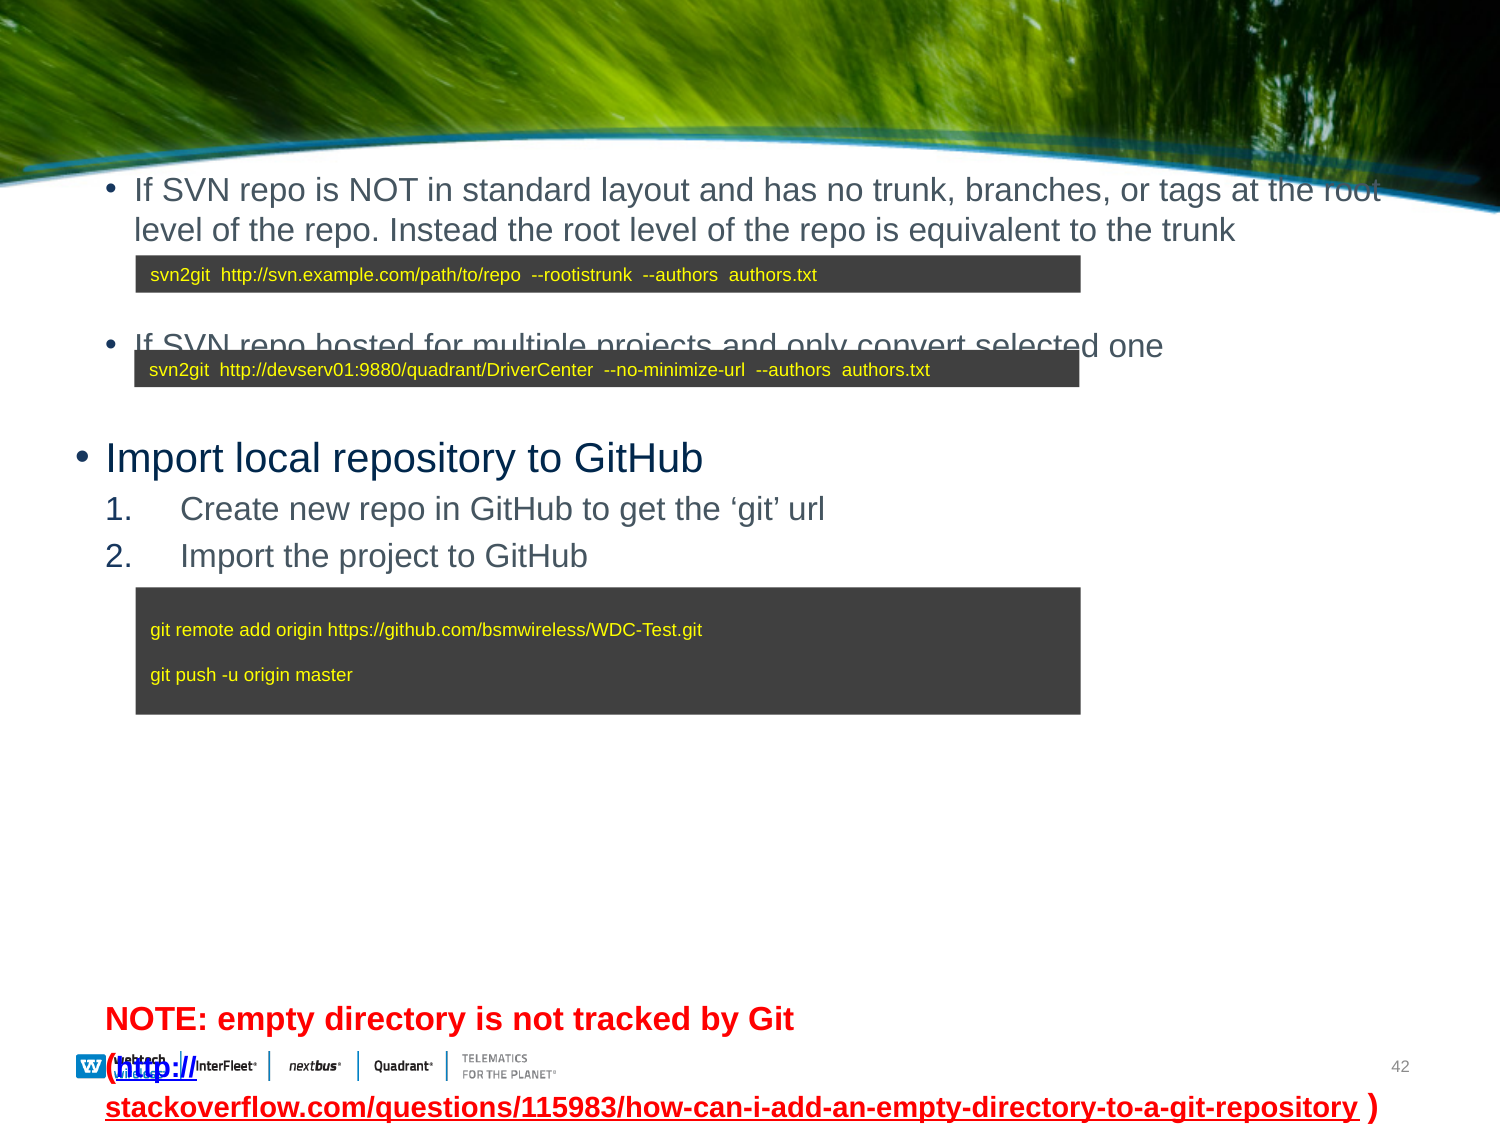

#
If SVN repo is NOT in standard layout and has no trunk, branches, or tags at the root level of the repo. Instead the root level of the repo is equivalent to the trunk

If SVN repo hosted for multiple projects and only convert selected one

Import local repository to GitHub
Create new repo in GitHub to get the ‘git’ url
Import the project to GitHub

NOTE: empty directory is not tracked by Git
(http://stackoverflow.com/questions/115983/how-can-i-add-an-empty-directory-to-a-git-repository )
svn2git  http://svn.example.com/path/to/repo  --rootistrunk  --authors  authors.txt
svn2git  http://devserv01:9880/quadrant/DriverCenter  --no-minimize-url  --authors  authors.txt

git remote add origin https://github.com/bsmwireless/WDC-Test.git

git push -u origin master

42